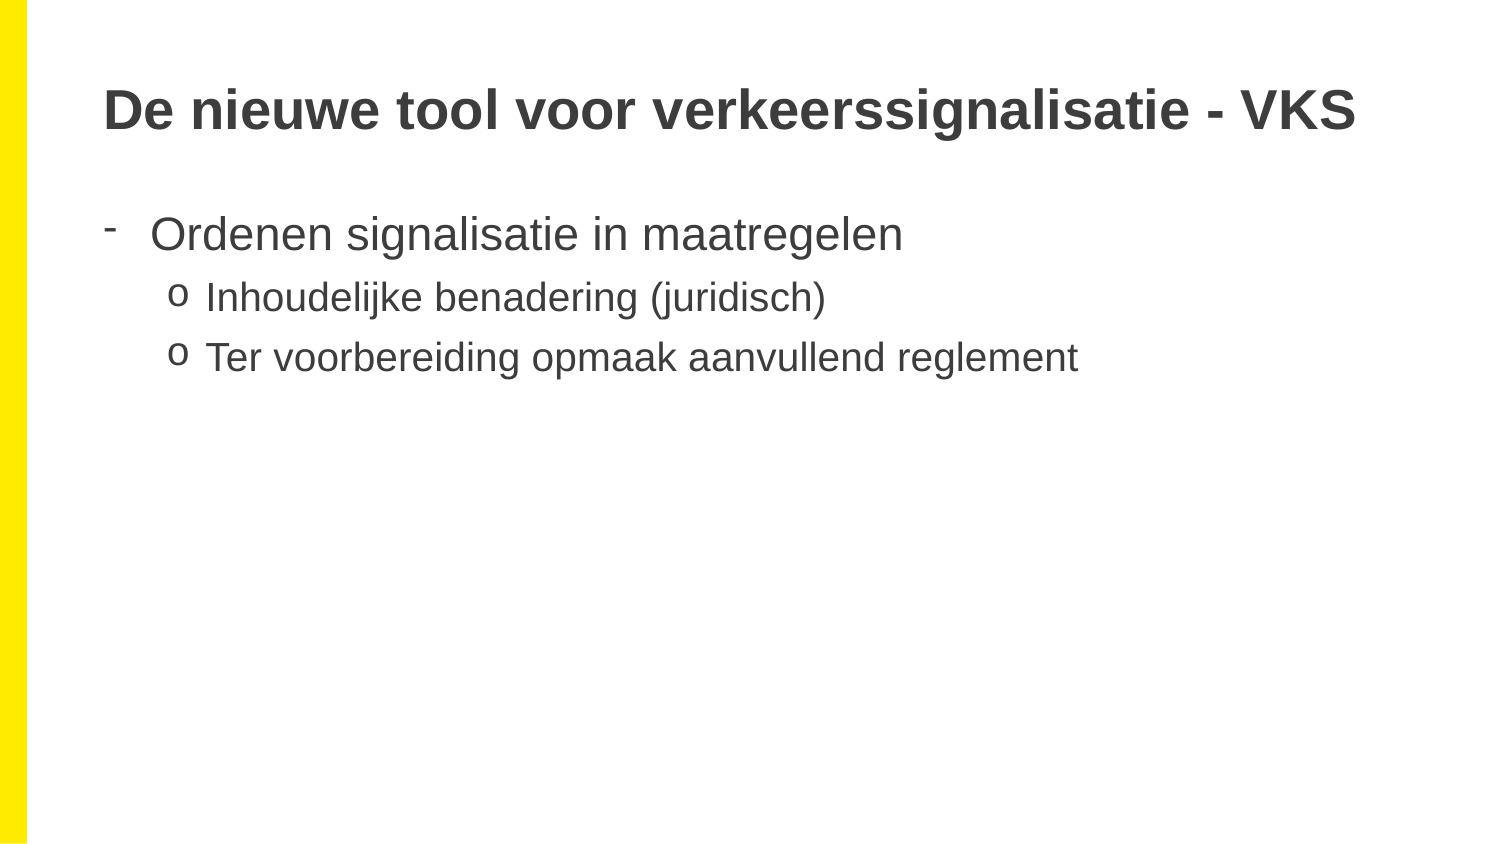

# De nieuwe tool voor verkeerssignalisatie - VKS
Ordenen signalisatie in maatregelen
 Inhoudelijke benadering (juridisch)
 Ter voorbereiding opmaak aanvullend reglement